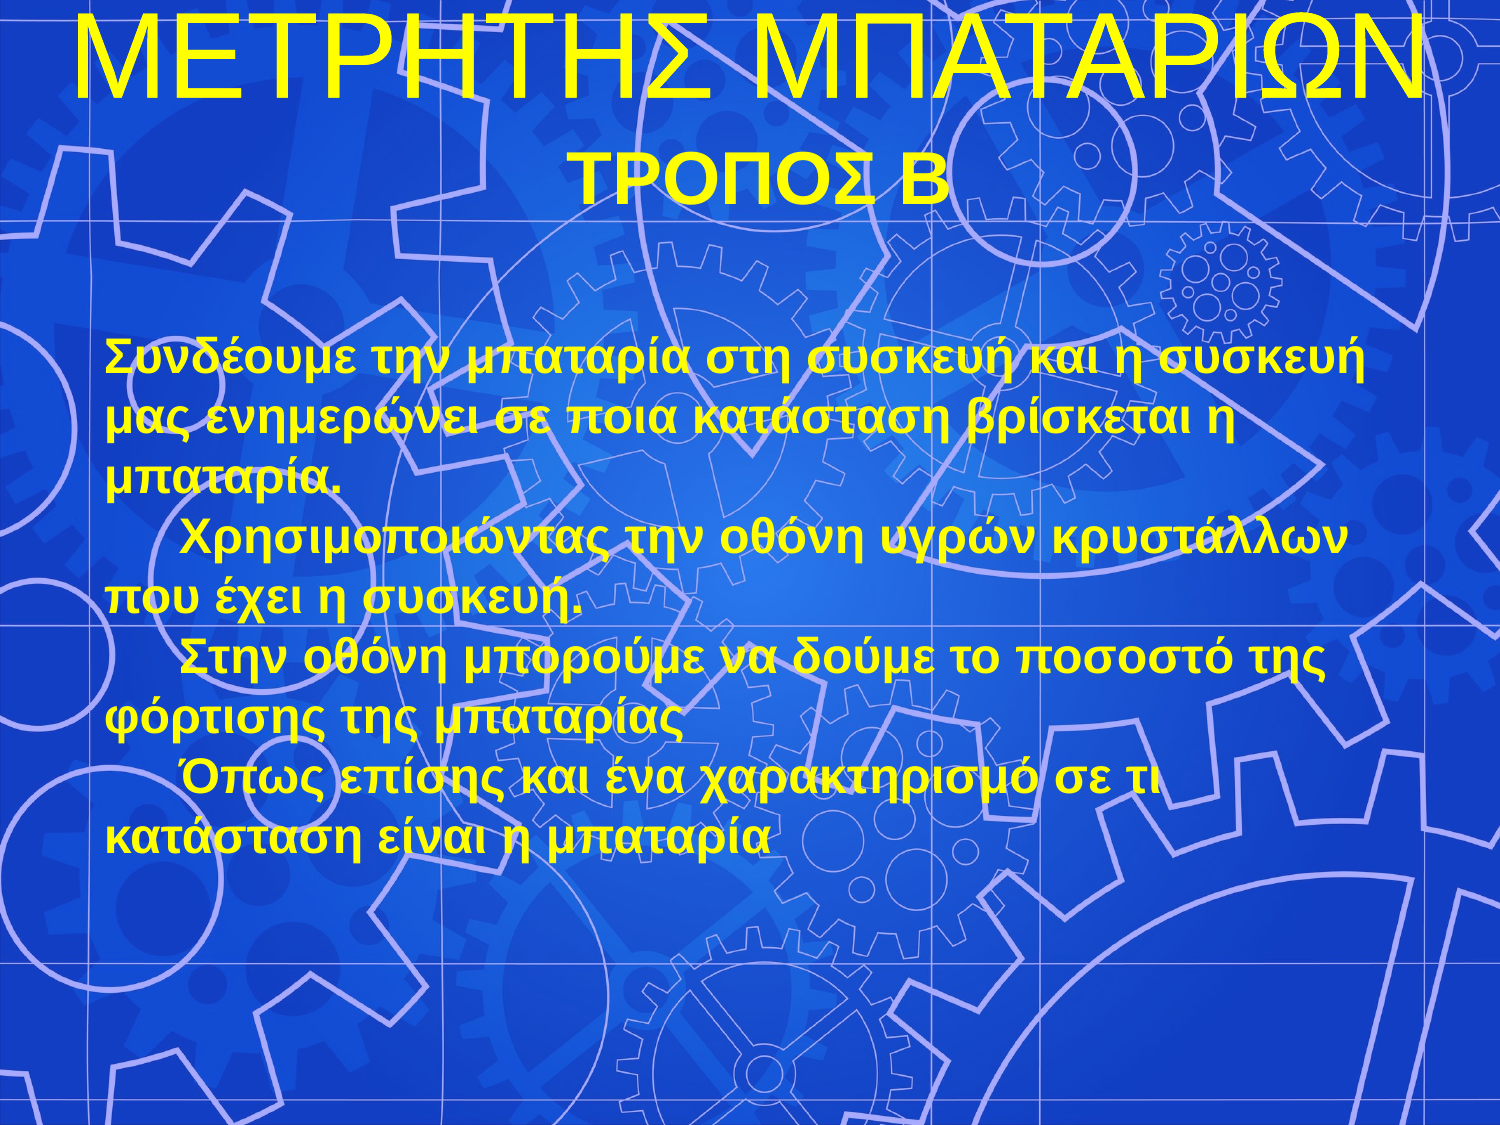

ΜΕΤΡΗΤΗΣ ΜΠΑΤΑΡΙΩΝ
ΤΡΟΠΟΣ Β
Συνδέουμε την μπαταρία στη συσκευή και η συσκευή μας ενημερώνει σε ποια κατάσταση βρίσκεται η μπαταρία.
Χρησιμοποιώντας την οθόνη υγρών κρυστάλλων που έχει η συσκευή.
Στην οθόνη μπορούμε να δούμε το ποσοστό της φόρτισης της μπαταρίας
Όπως επίσης και ένα χαρακτηρισμό σε τι κατάσταση είναι η μπαταρία